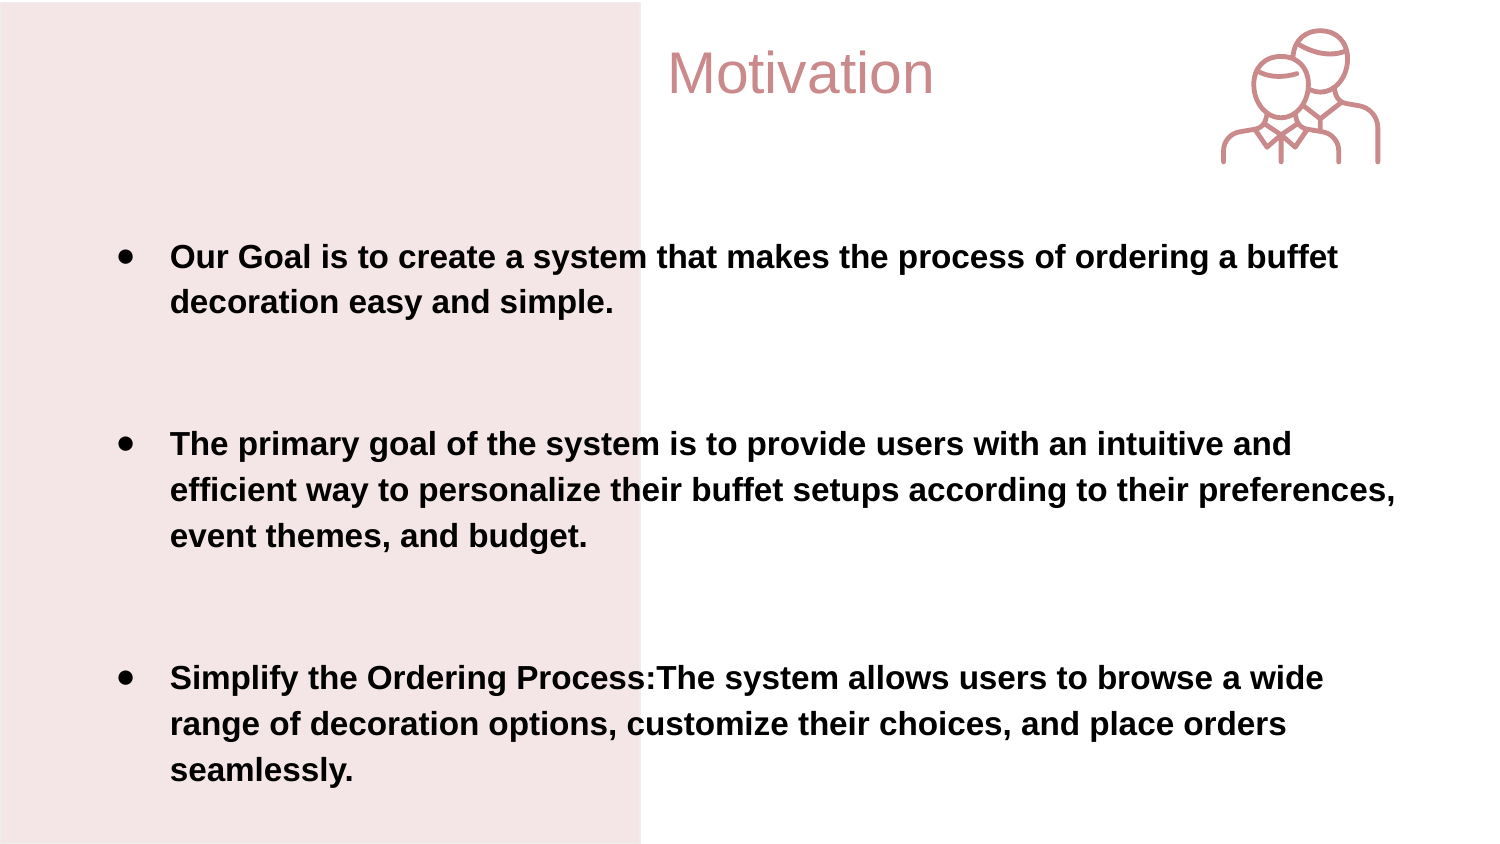

# Motivation

Our Goal is to create a system that makes the process of ordering a buffet decoration easy and simple.

The primary goal of the system is to provide users with an intuitive and efficient way to personalize their buffet setups according to their preferences, event themes, and budget.

Simplify the Ordering Process:The system allows users to browse a wide range of decoration options, customize their choices, and place orders seamlessly.